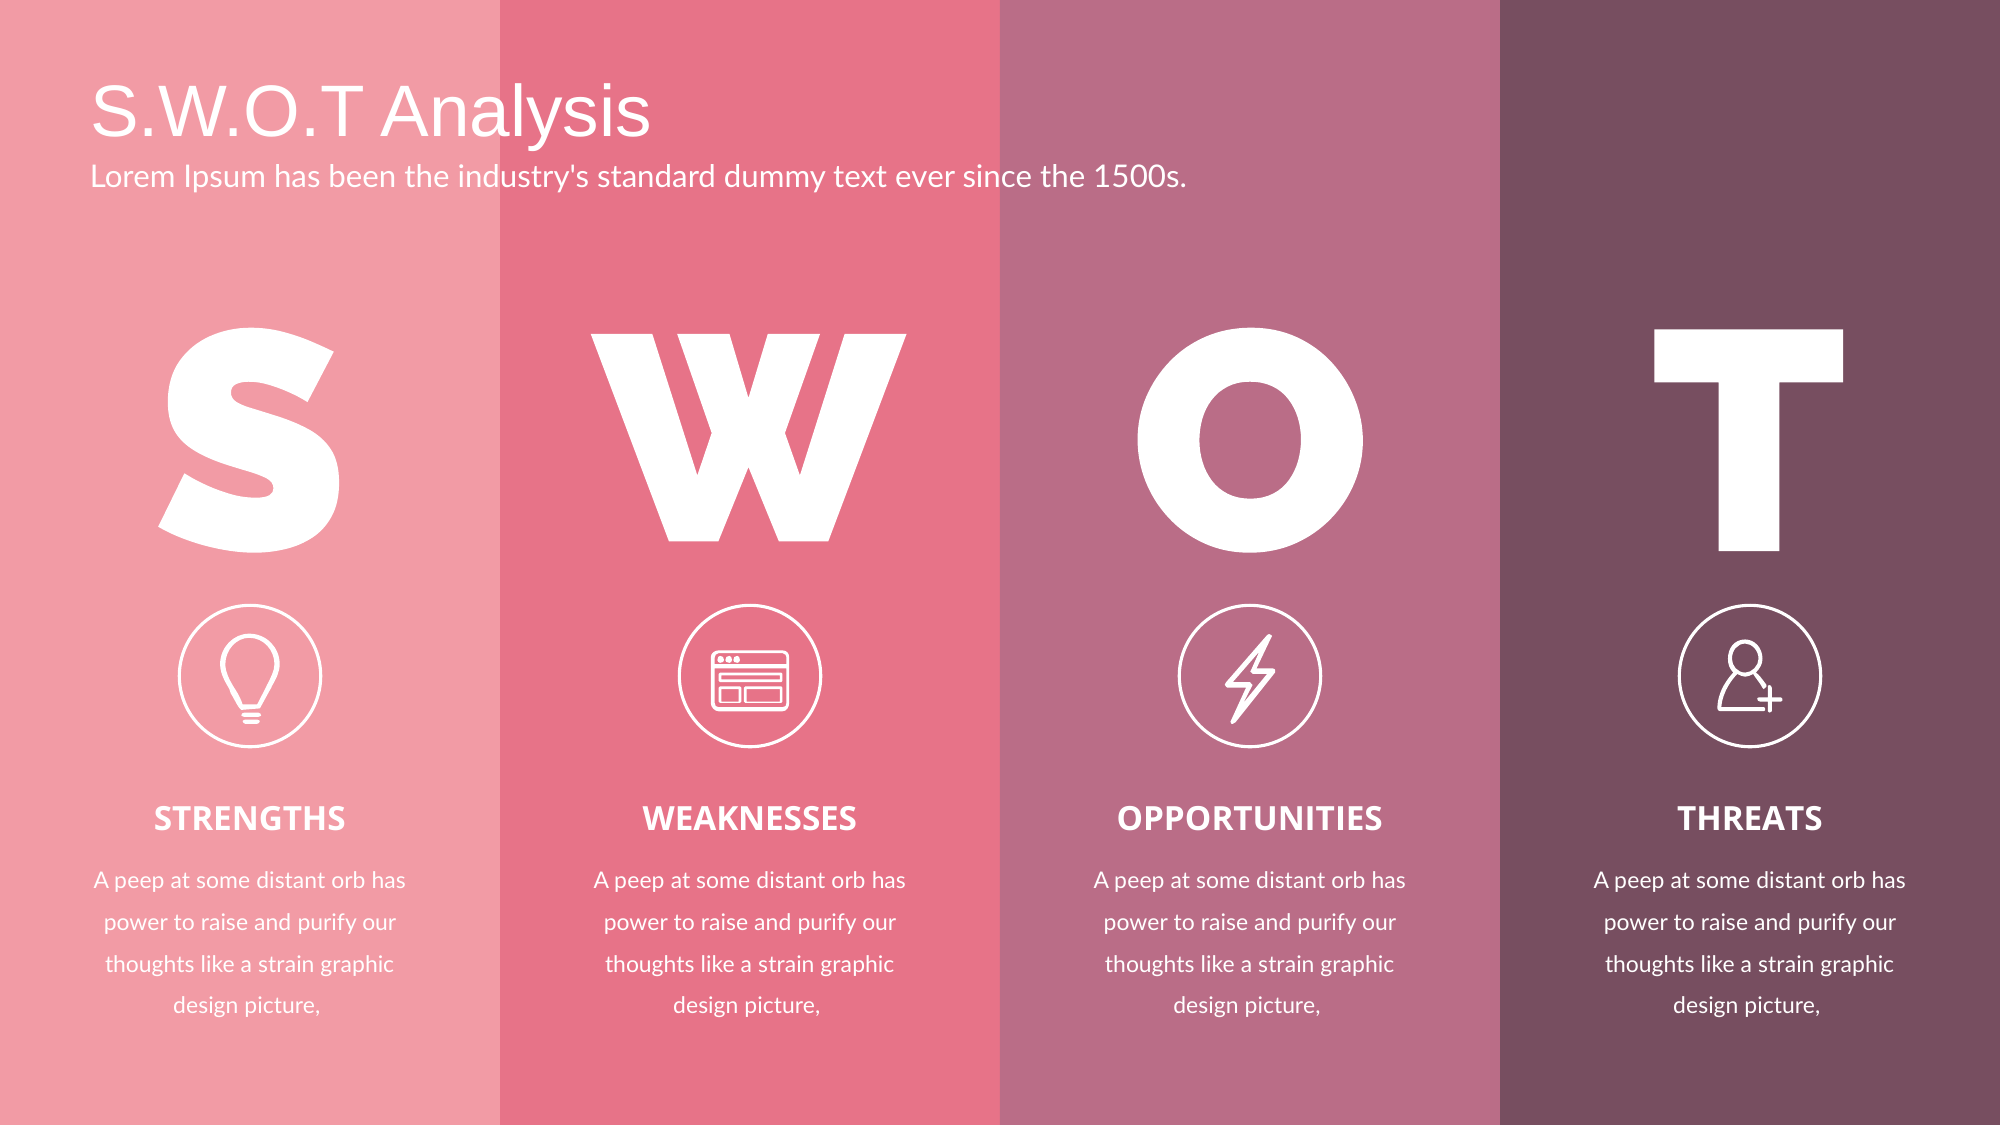

# S.W.O.T Analysis
Lorem Ipsum has been the industry's standard dummy text ever since the 1500s.

STRENGTHS
WEAKNESSES
OPPORTUNITIES
THREATS
A peep at some distant orb has power to raise and purify our thoughts like a strain graphic design picture,
A peep at some distant orb has power to raise and purify our thoughts like a strain graphic design picture,
A peep at some distant orb has power to raise and purify our thoughts like a strain graphic design picture,
A peep at some distant orb has power to raise and purify our thoughts like a strain graphic design picture,